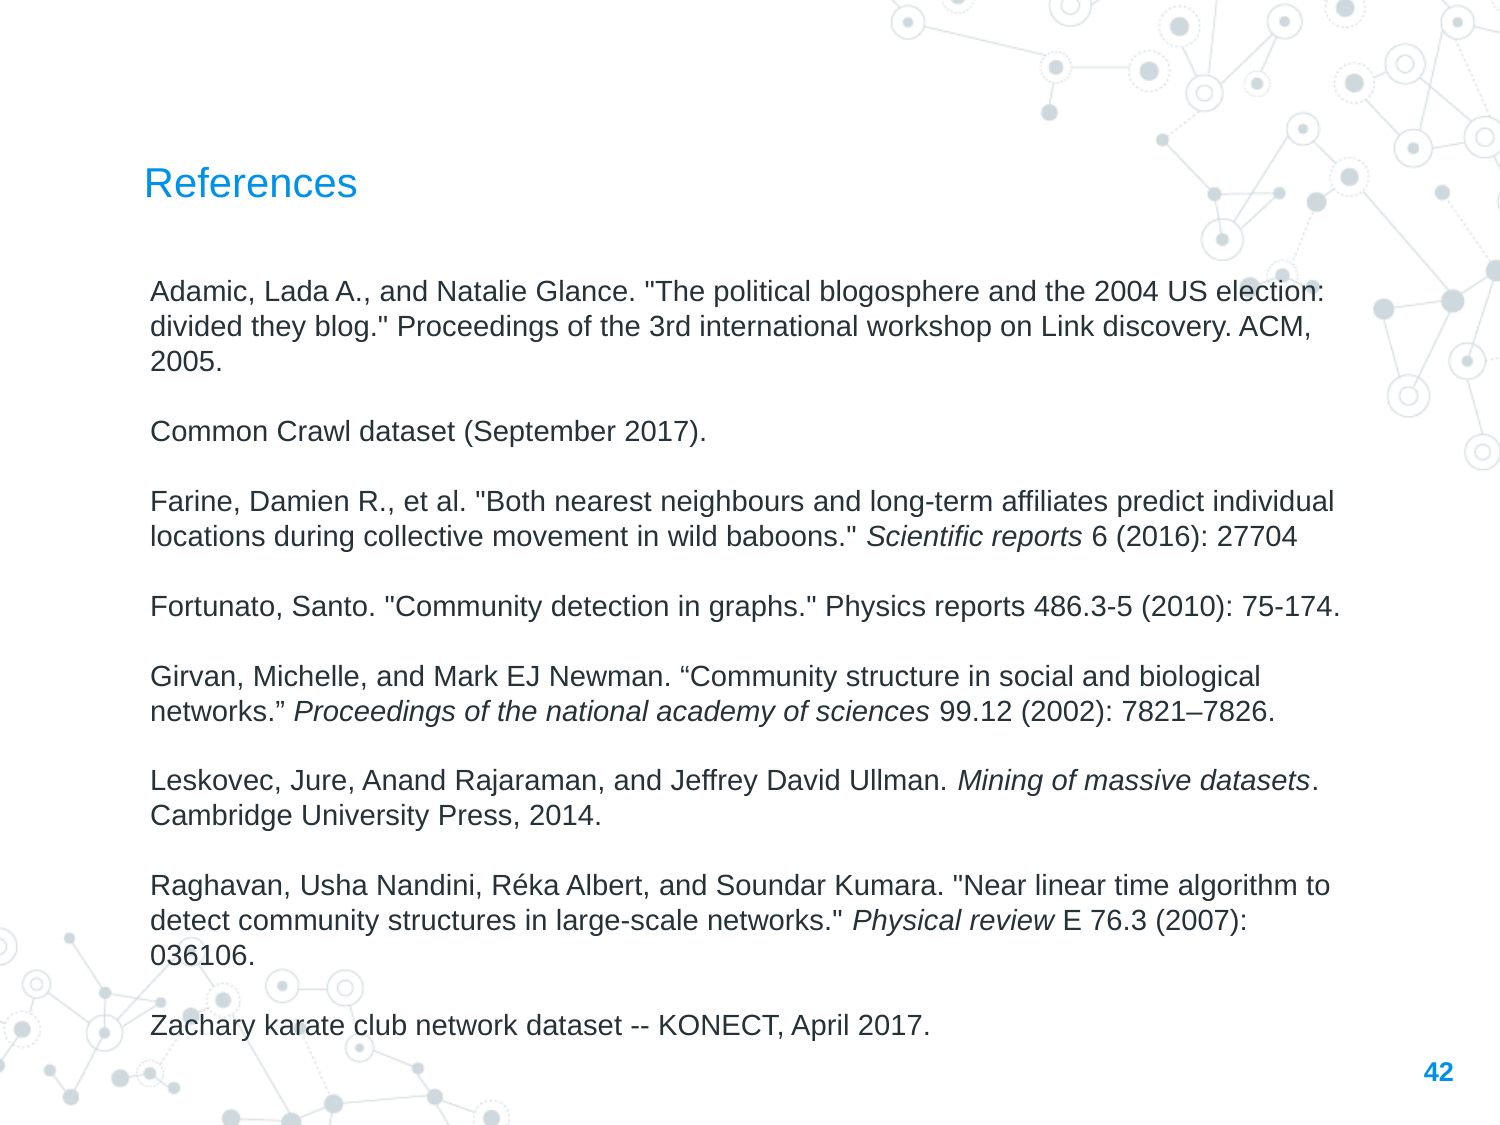

# References
Adamic, Lada A., and Natalie Glance. "The political blogosphere and the 2004 US election: divided they blog." Proceedings of the 3rd international workshop on Link discovery. ACM, 2005.
Common Crawl dataset (September 2017).
Farine, Damien R., et al. "Both nearest neighbours and long-term affiliates predict individual locations during collective movement in wild baboons." Scientific reports 6 (2016): 27704
Fortunato, Santo. "Community detection in graphs." Physics reports 486.3-5 (2010): 75-174.
Girvan, Michelle, and Mark EJ Newman. “Community structure in social and biological networks.” Proceedings of the national academy of sciences 99.12 (2002): 7821–7826.
Leskovec, Jure, Anand Rajaraman, and Jeffrey David Ullman. Mining of massive datasets. Cambridge University Press, 2014.
Raghavan, Usha Nandini, Réka Albert, and Soundar Kumara. "Near linear time algorithm to detect community structures in large-scale networks." Physical review E 76.3 (2007): 036106.
Zachary karate club network dataset -- KONECT, April 2017.

42